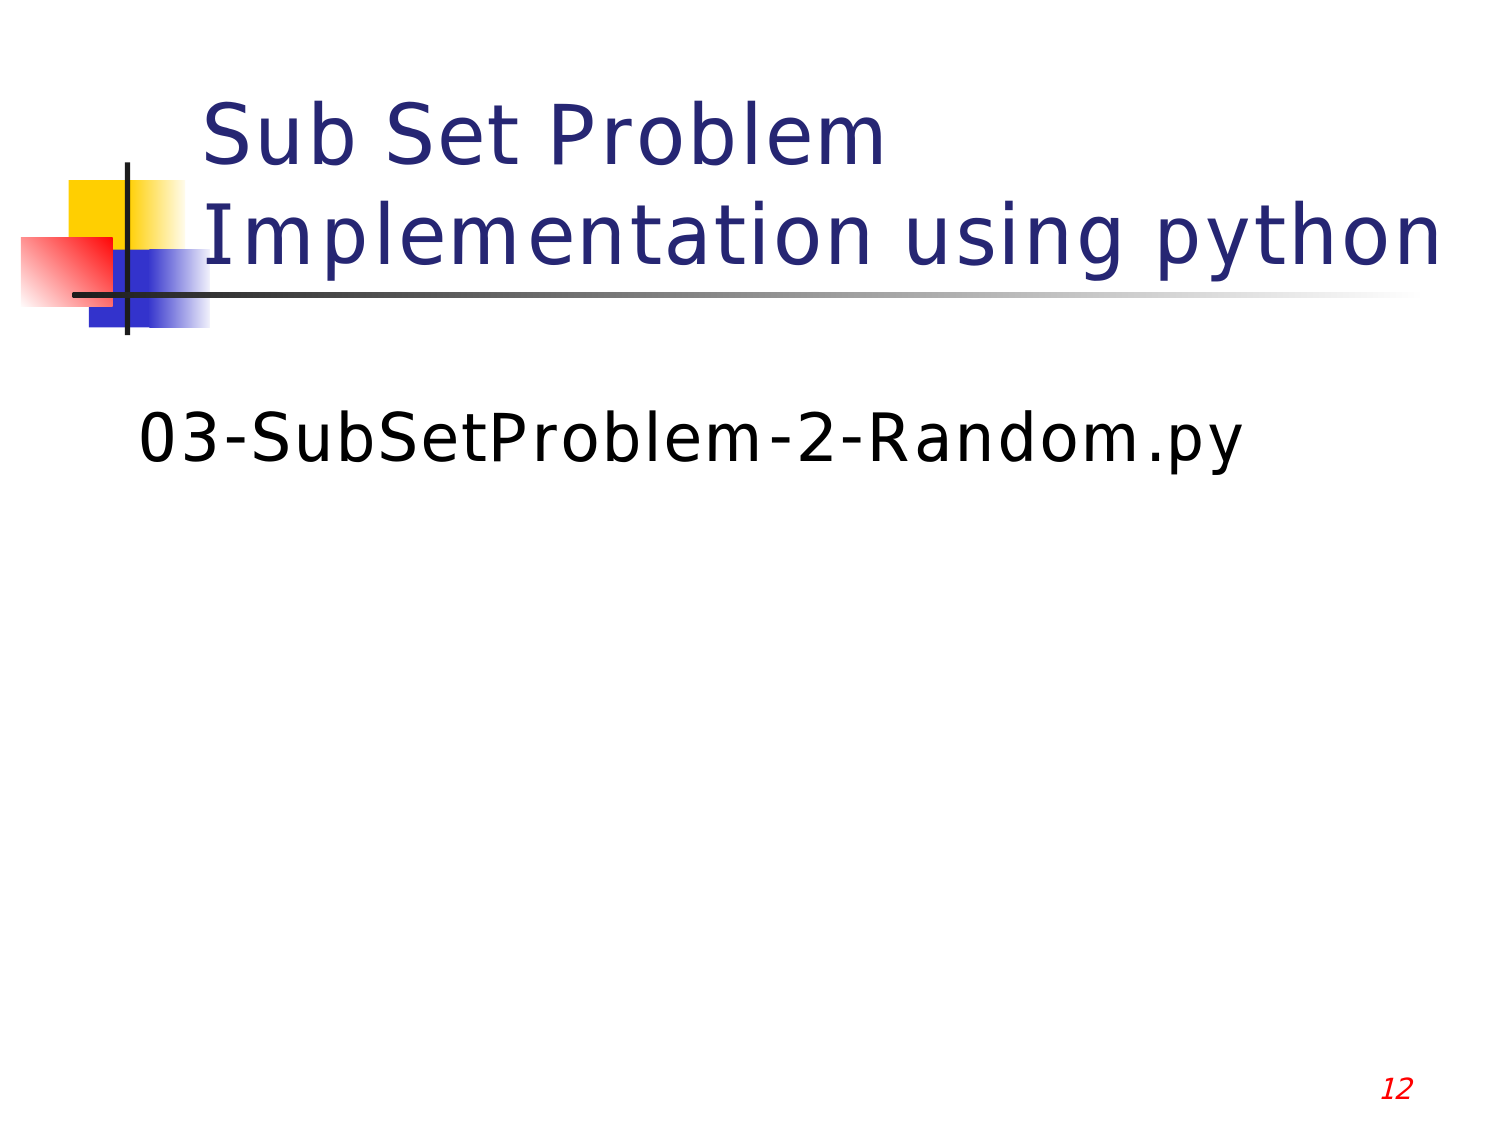

12
# Sub Set Problem Implementation using python
03-SubSetProblem-2-Random.py